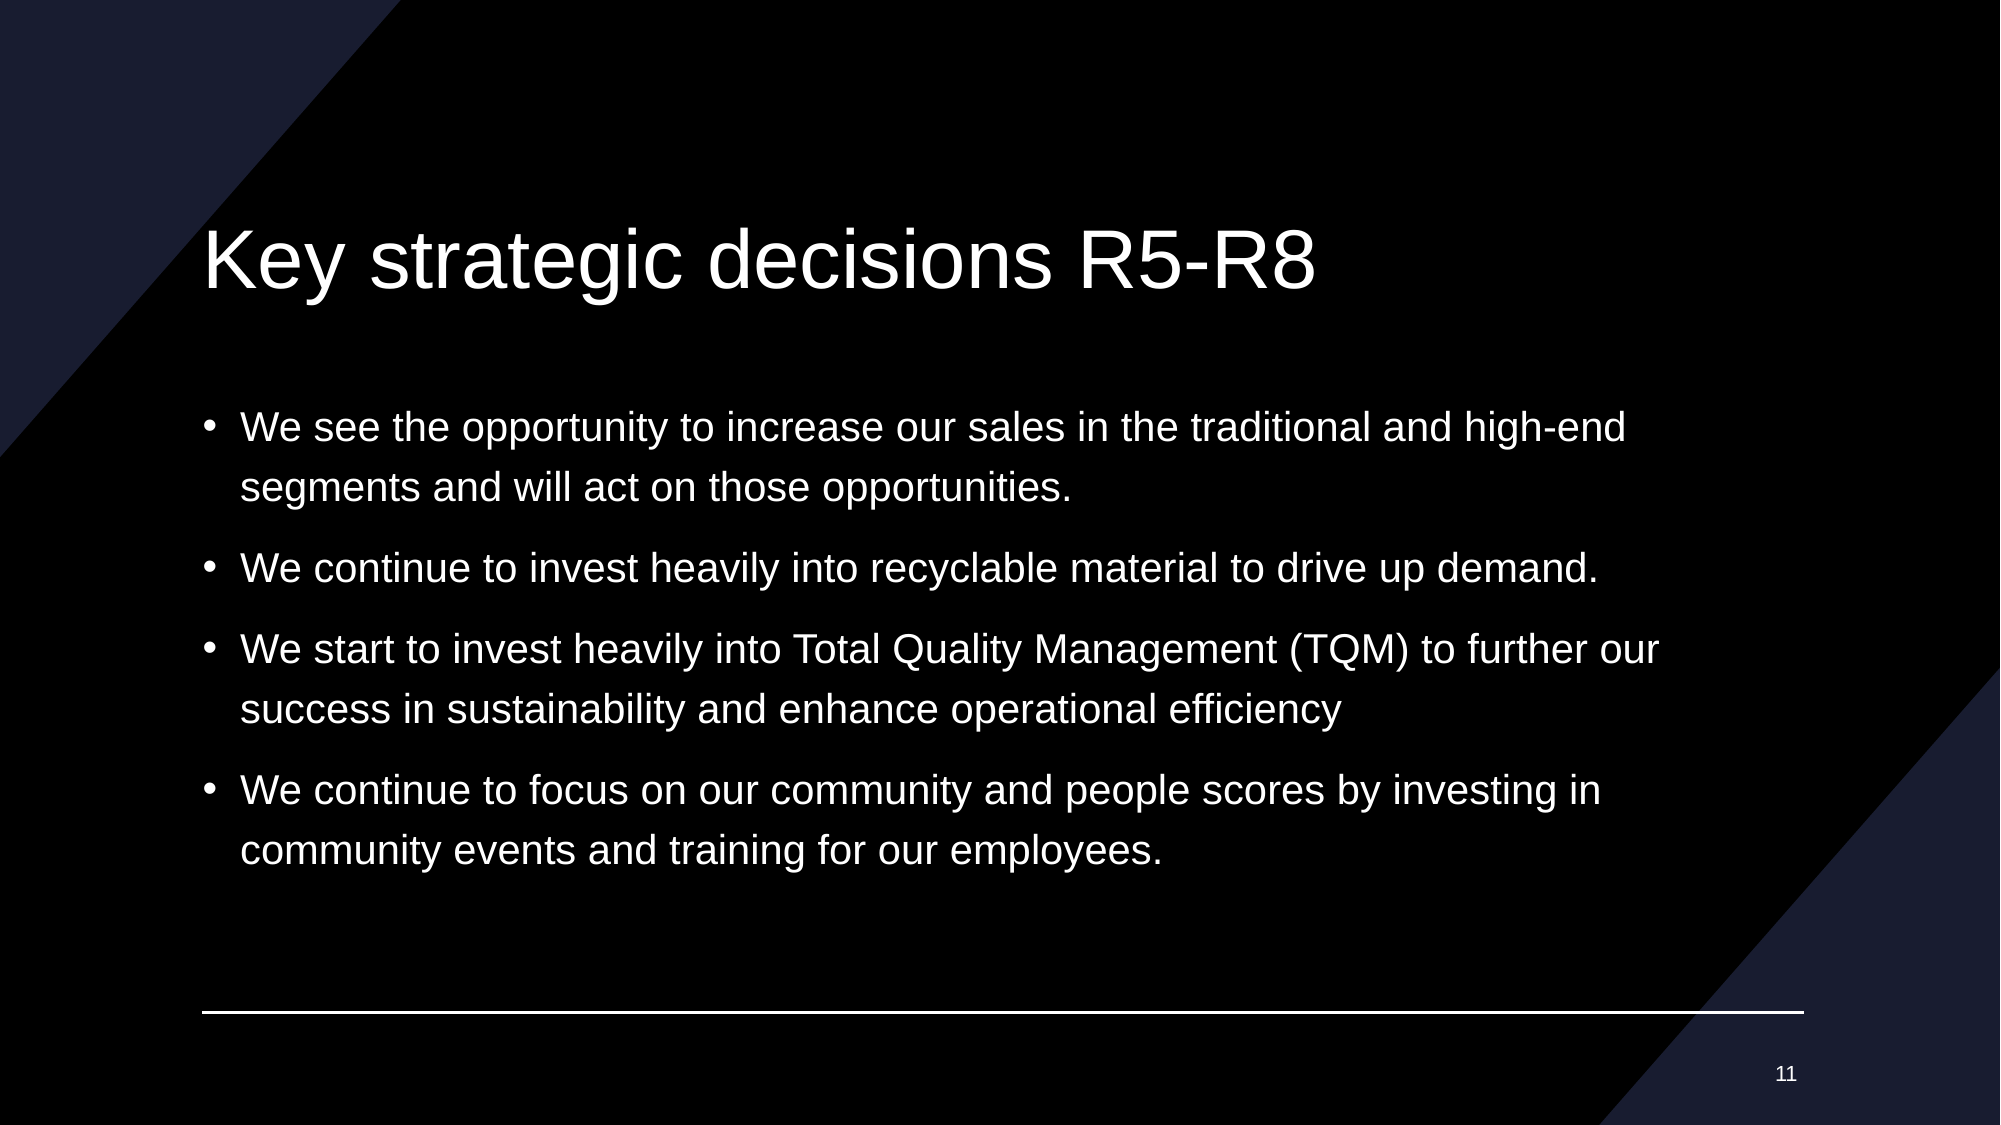

# Key strategic decisions R5-R8
We see the opportunity to increase our sales in the traditional and high-end segments and will act on those opportunities.
We continue to invest heavily into recyclable material​ to drive up demand.
We start to invest heavily into Total Quality Management (TQM) to further our success in sustainability and enhance operational efficiency
We continue to focus on our community and people scores by investing in community events and training for our employees.

11